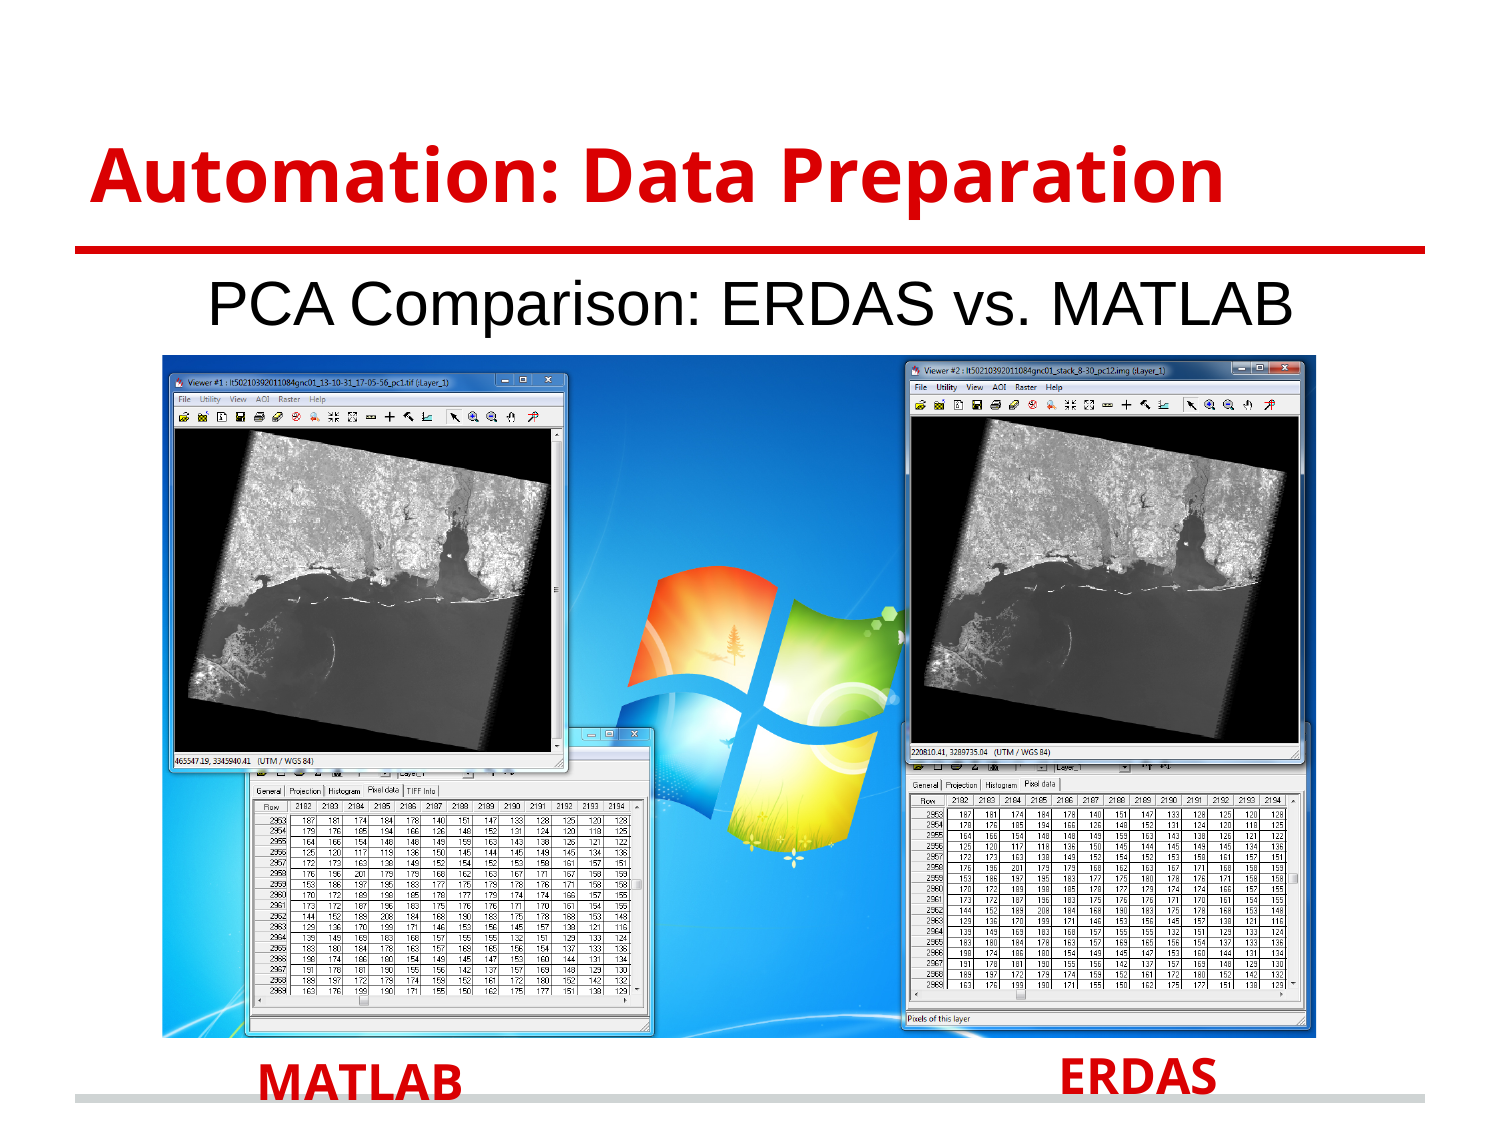

# Automation: Data Preparation
PCA Comparison: ERDAS vs. MATLAB

MATLAB
ERDAS